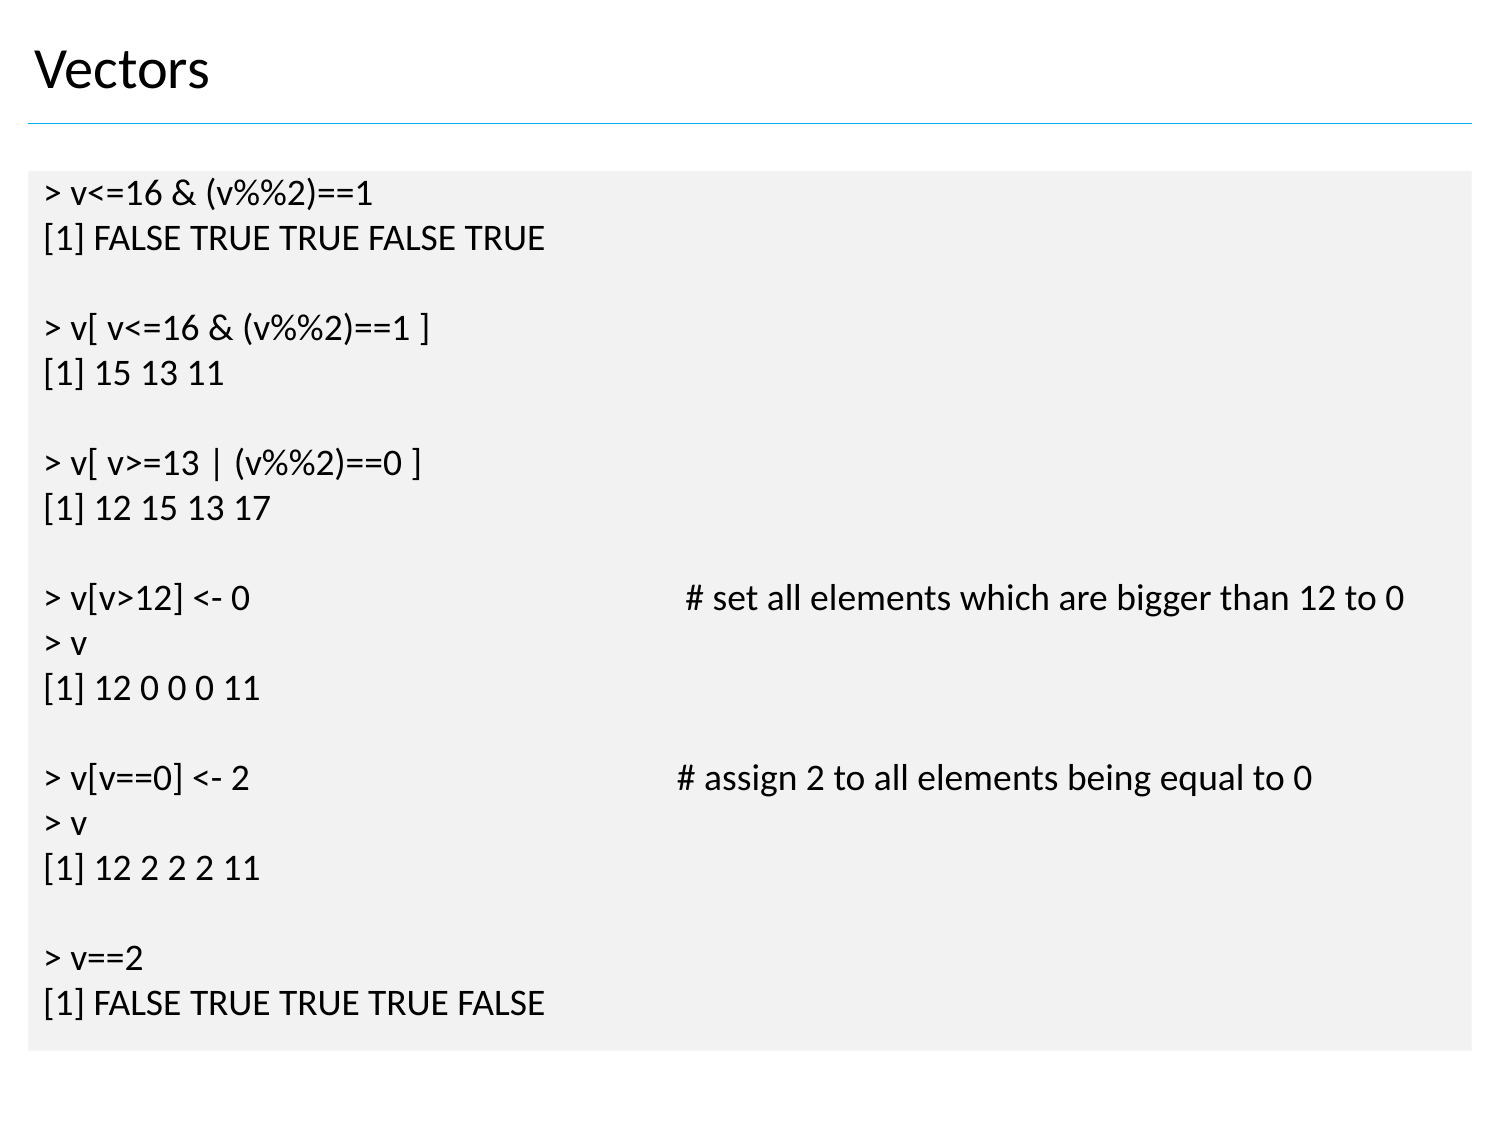

Vectors
> v<=16 & (v%%2)==1
[1] FALSE TRUE TRUE FALSE TRUE

> v[ v<=16 & (v%%2)==1 ]
[1] 15 13 11

> v[ v>=13 | (v%%2)==0 ]
[1] 12 15 13 17

> v[v>12] <- 0 			     # set all elements which are bigger than 12 to 0
> v
[1] 12 0 0 0 11

> v[v==0] <- 2 			    # assign 2 to all elements being equal to 0
> v
[1] 12 2 2 2 11

> v==2
[1] FALSE TRUE TRUE TRUE FALSE